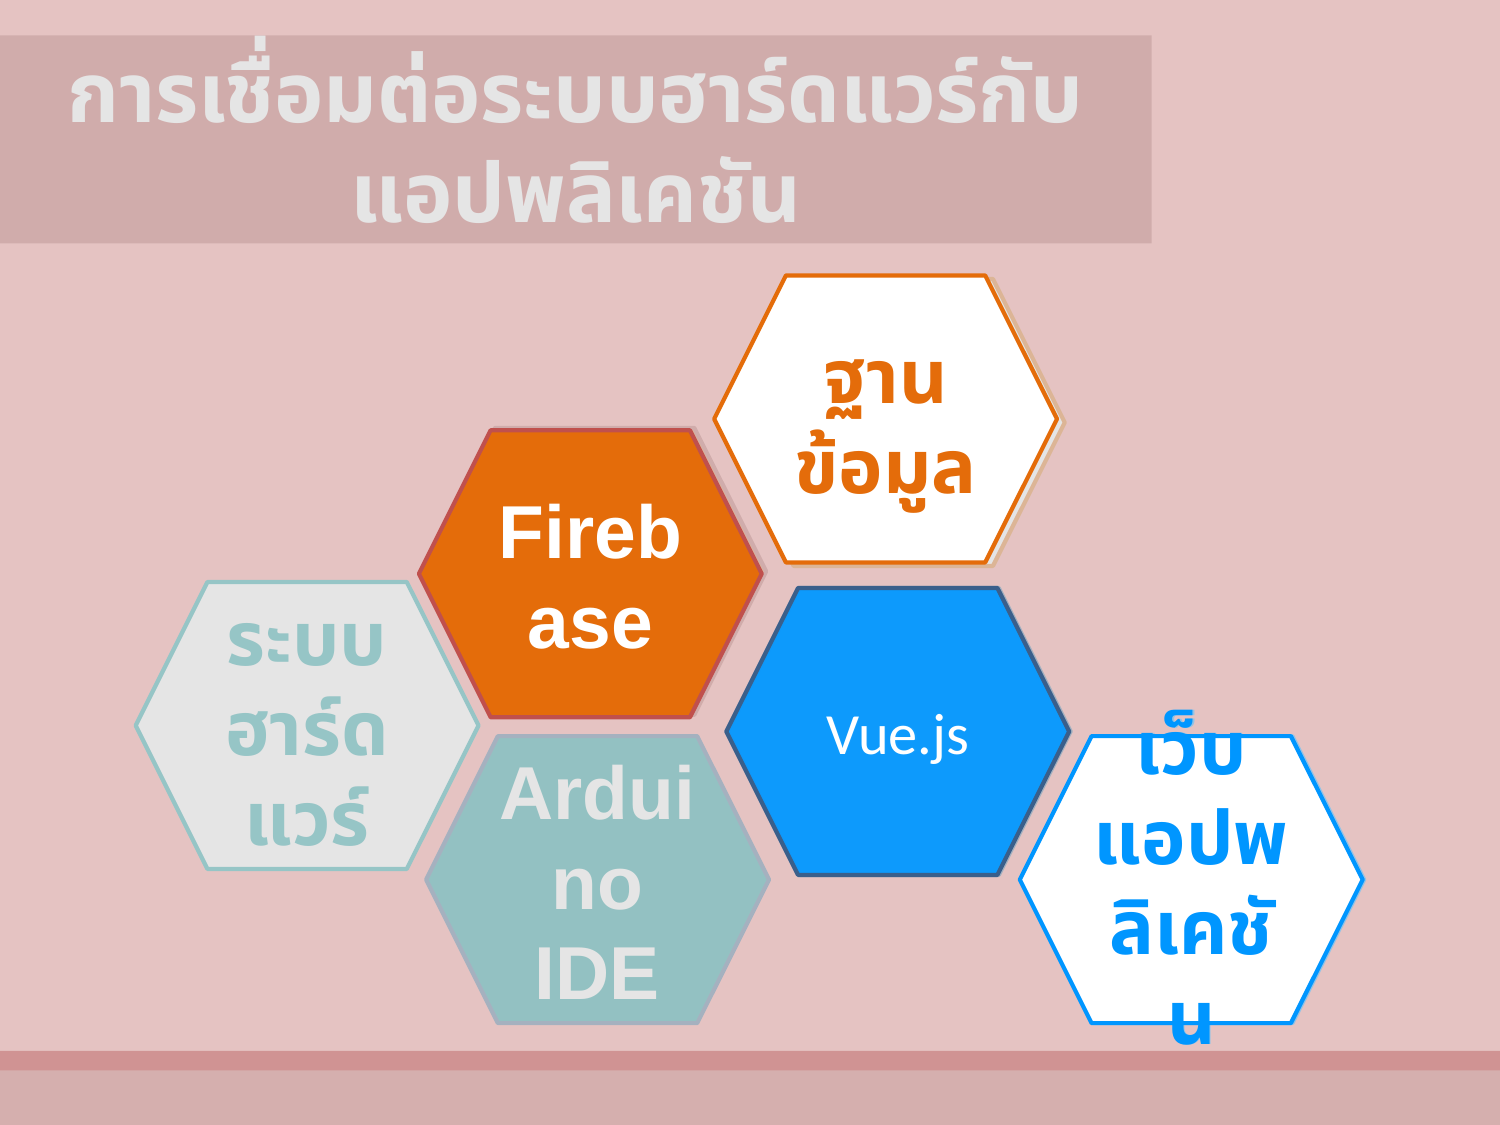

การเชื่อมต่อระบบฮาร์ดแวร์กับแอปพลิเคชัน

ฐานข้อมูล
ฐานข้อมูล
Firebase
Firebase
ระบบฮาร์ดแวร์
Vue.js
Vue.js
Arduino IDE
เว็บแอปพลิเคชัน
เว็บแอปพลิเคชัน